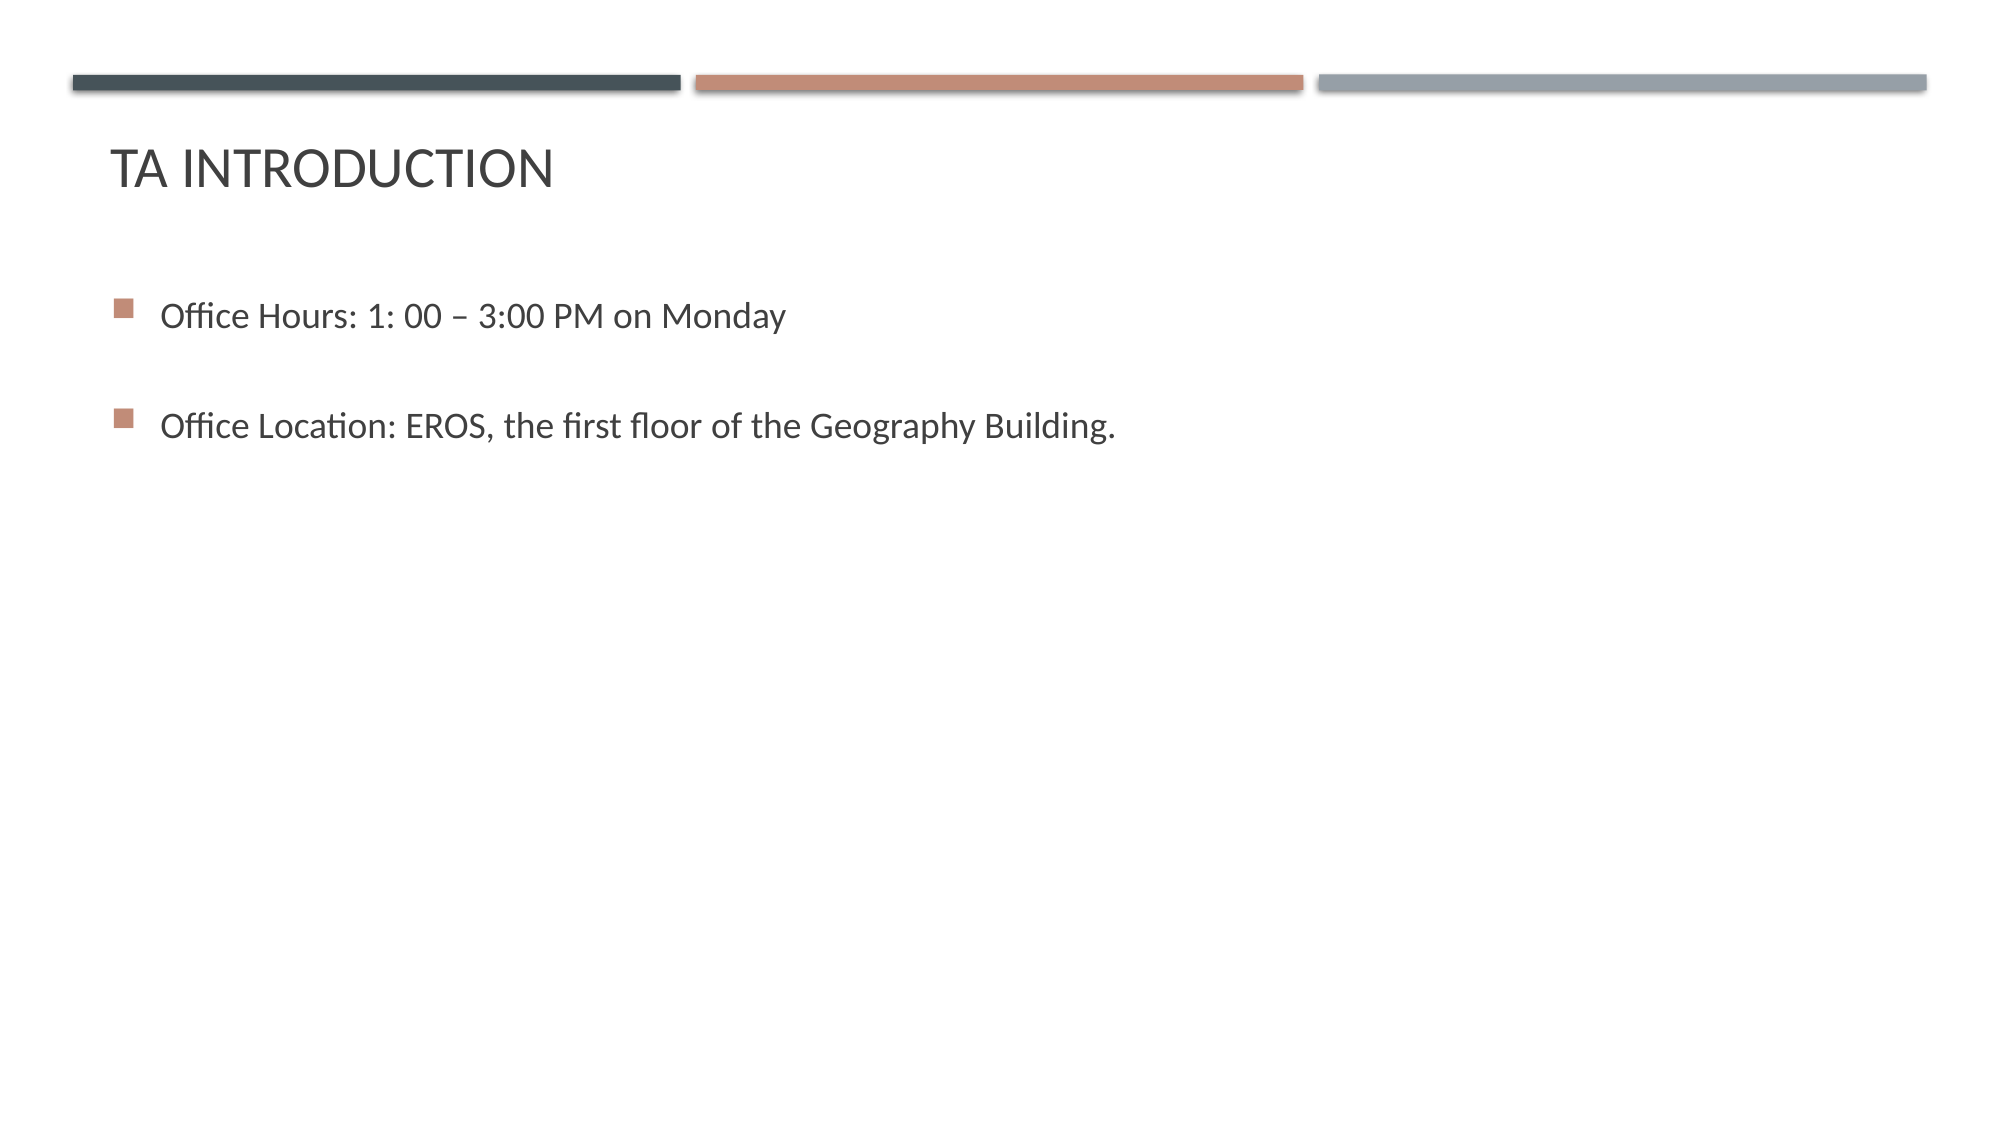

# Ta introduction
Office Hours: 1: 00 – 3:00 PM on Monday
Office Location: EROS, the first floor of the Geography Building.